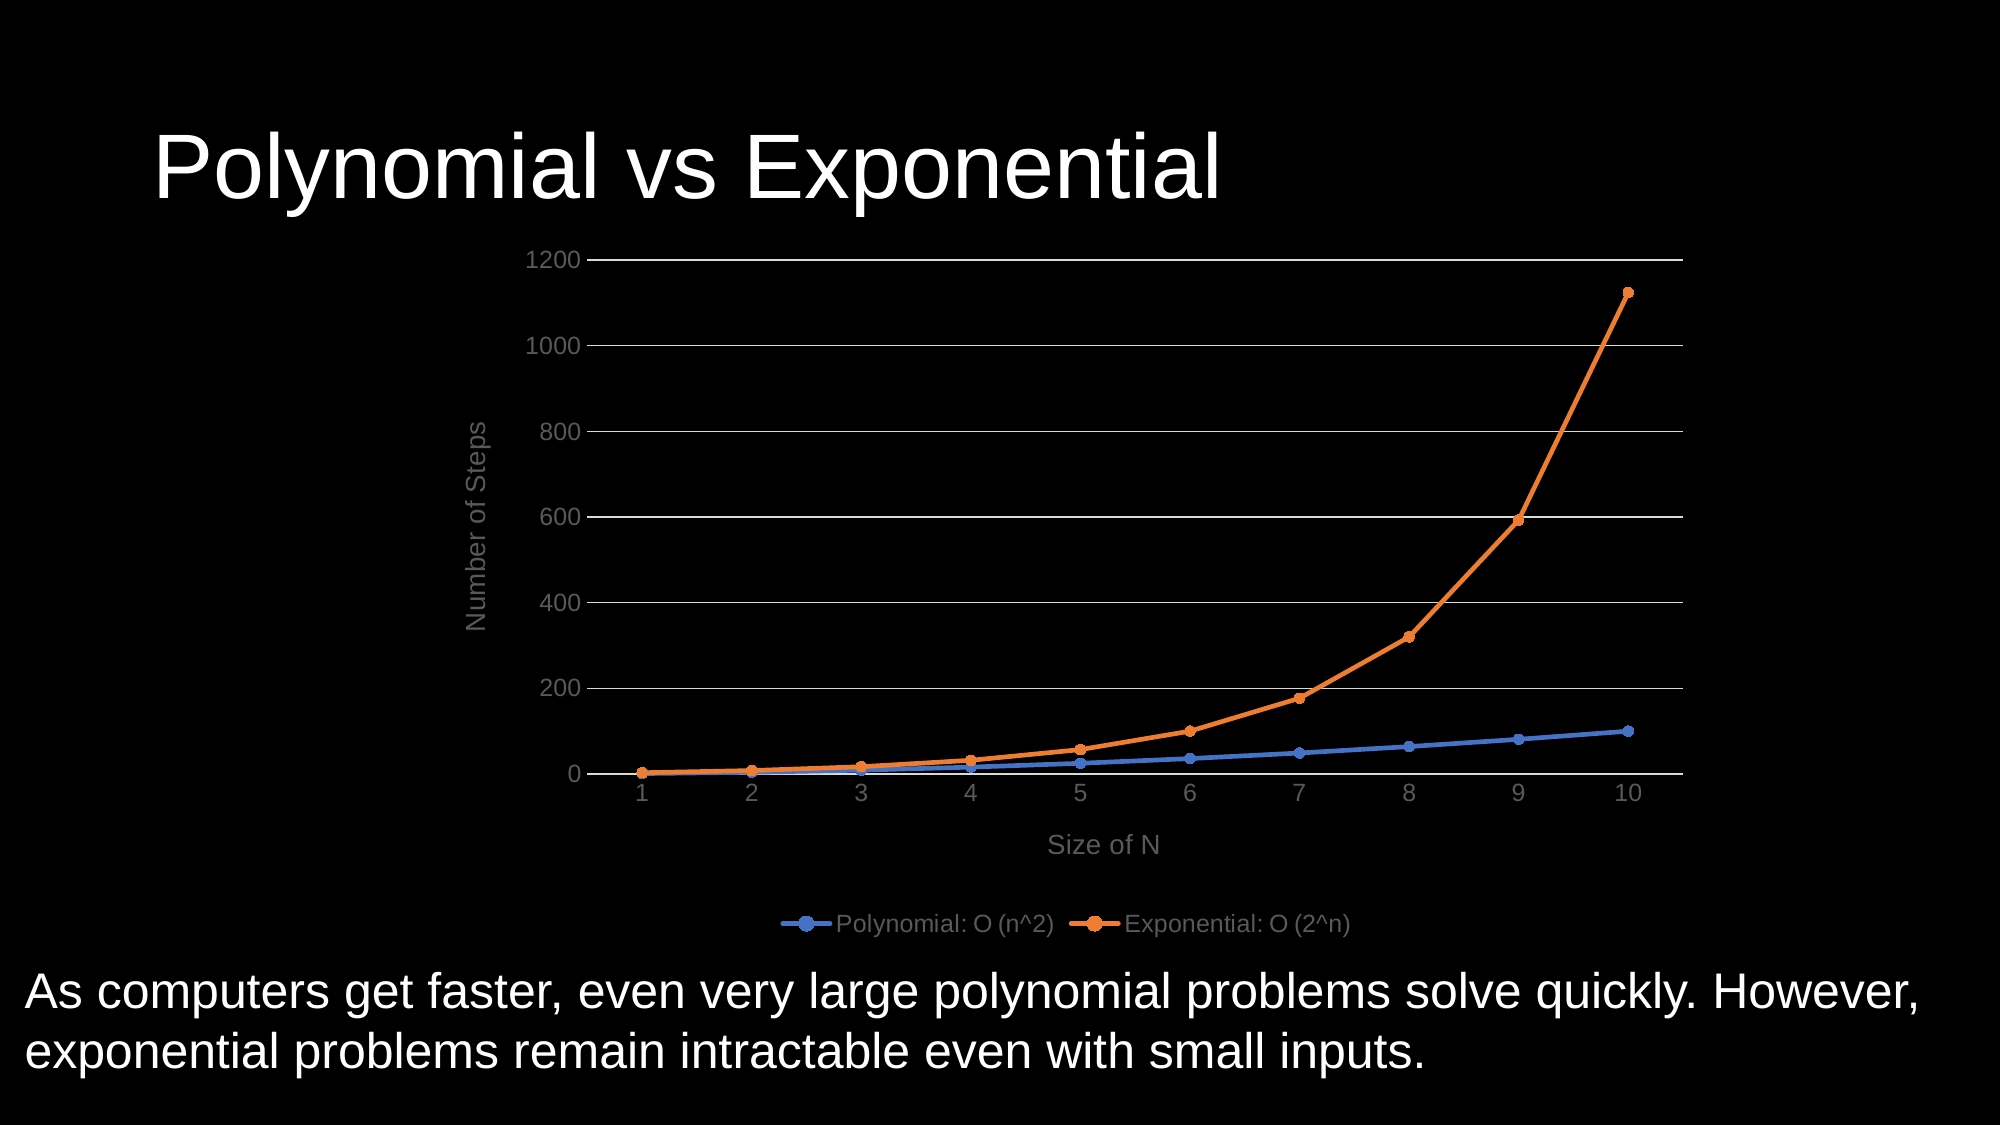

# Polynomial vs Exponential

### Chart

| Category | Polynomial: O (n^2) | Exponential: O (2^n) |
|---|---|---|
| 1 | 1.0 | 2.0 |
| 2 | 4.0 | 4.0 |
| 3 | 9.0 | 8.0 |
| 4 | 16.0 | 16.0 |
| 5 | 25.0 | 32.0 |
| 6 | 36.0 | 64.0 |
| 7 | 49.0 | 128.0 |
| 8 | 64.0 | 256.0 |
| 9 | 81.0 | 512.0 |
| 10 | 100.0 | 1024.0 |
As computers get faster, even very large polynomial problems solve quickly. However, exponential problems remain intractable even with small inputs.